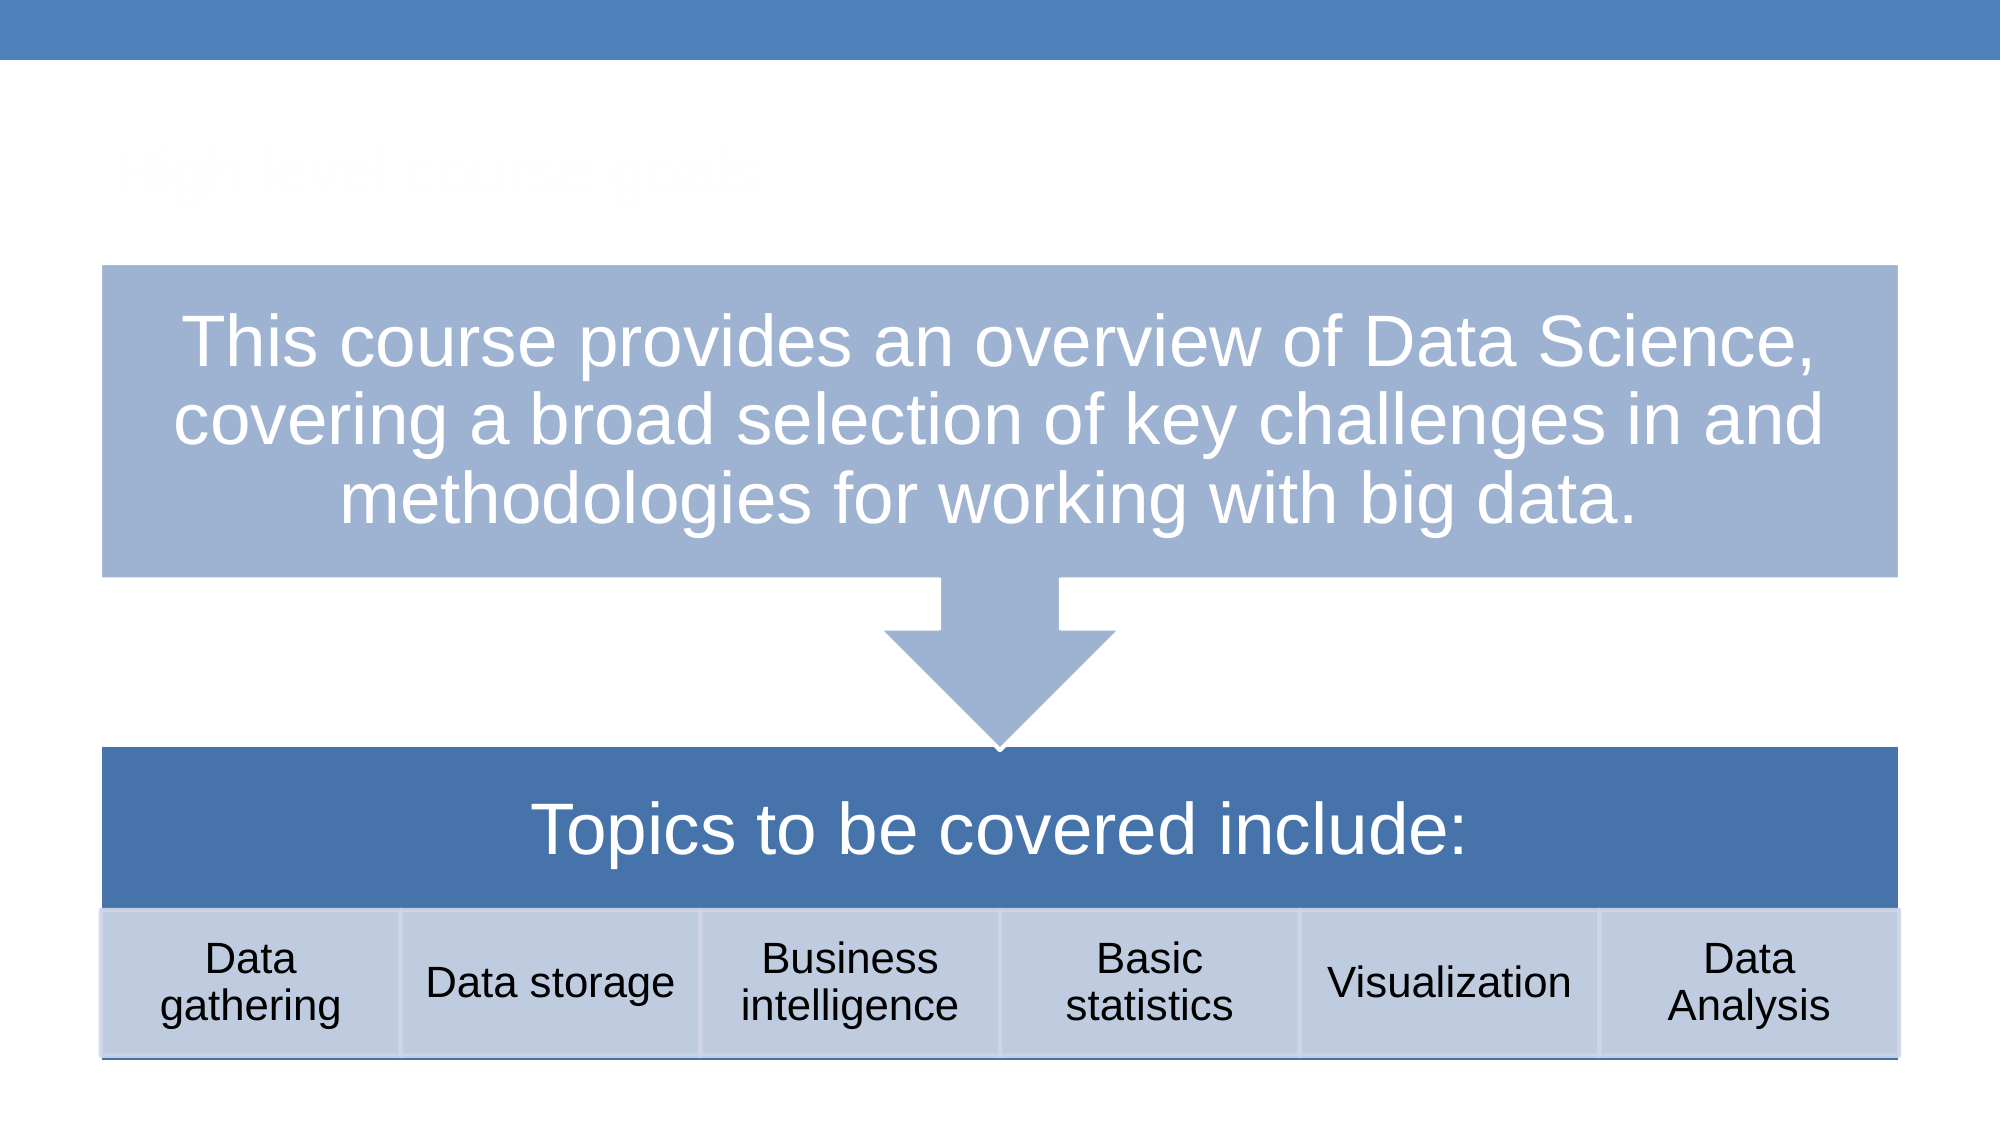

# High level course goals

This course provides an overview of Data Science, covering a broad selection of key challenges in and methodologies for working with big data.

Topics to be covered include:

Data gathering

Data storage

Business intelligence

Basic statistics

Visualization

Data Analysis